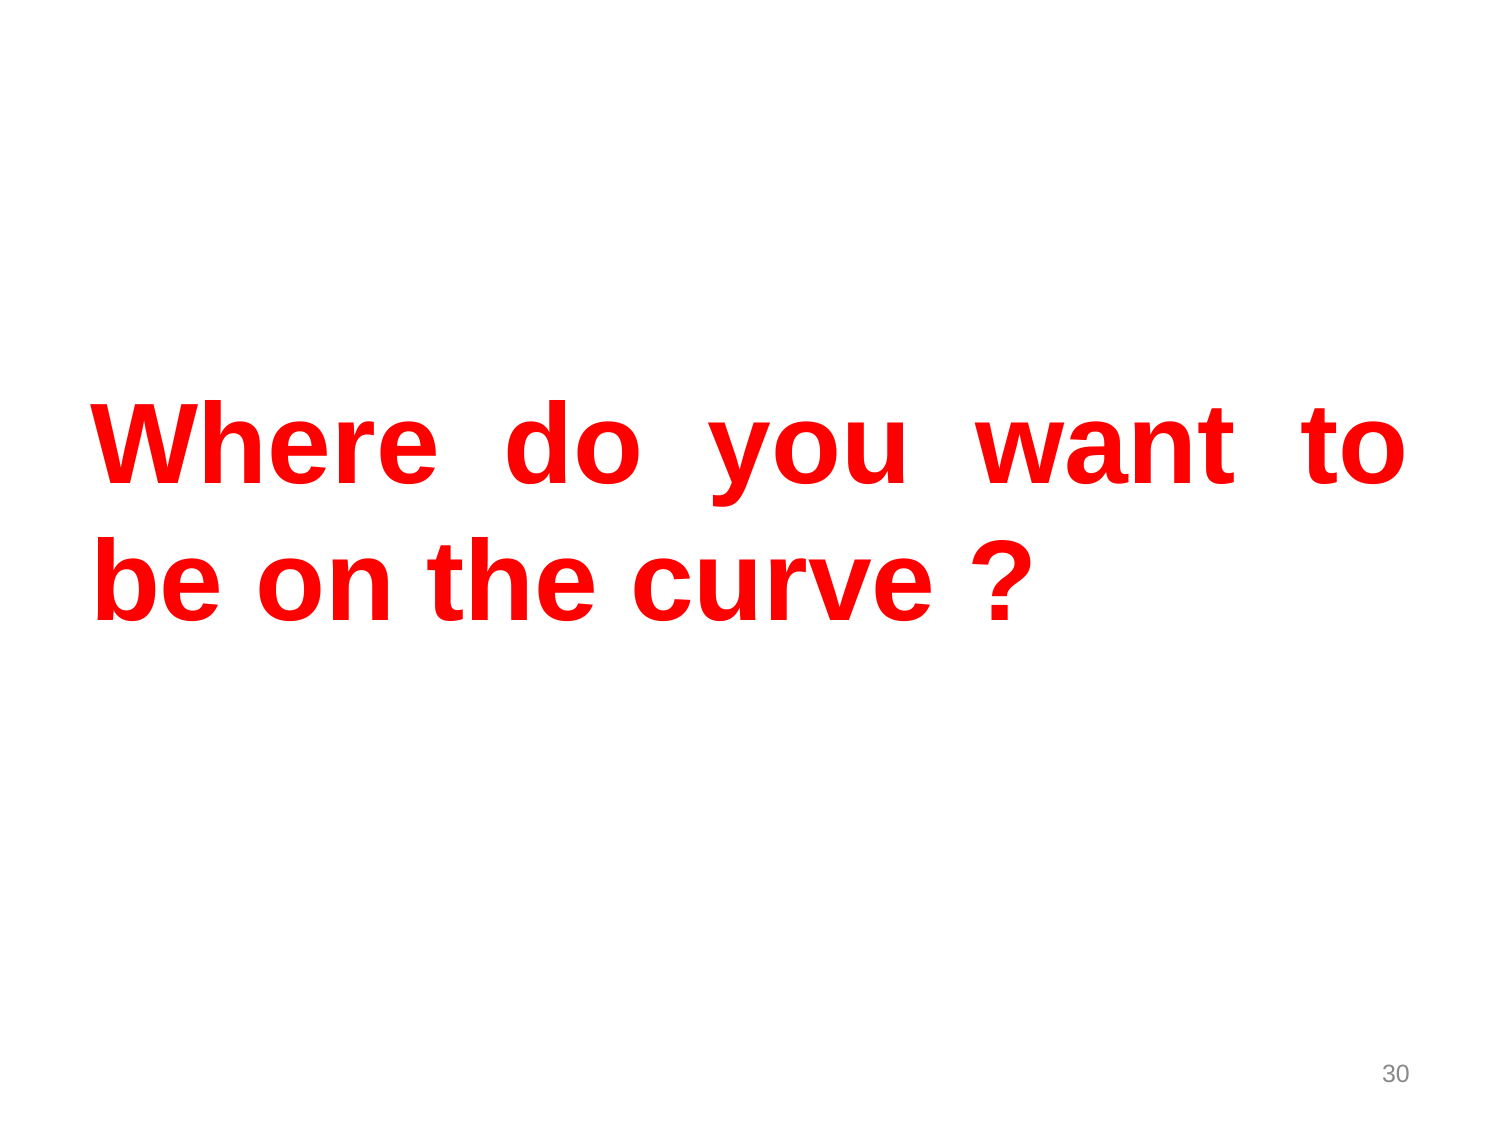

# Where do you want to be on the curve ?
30